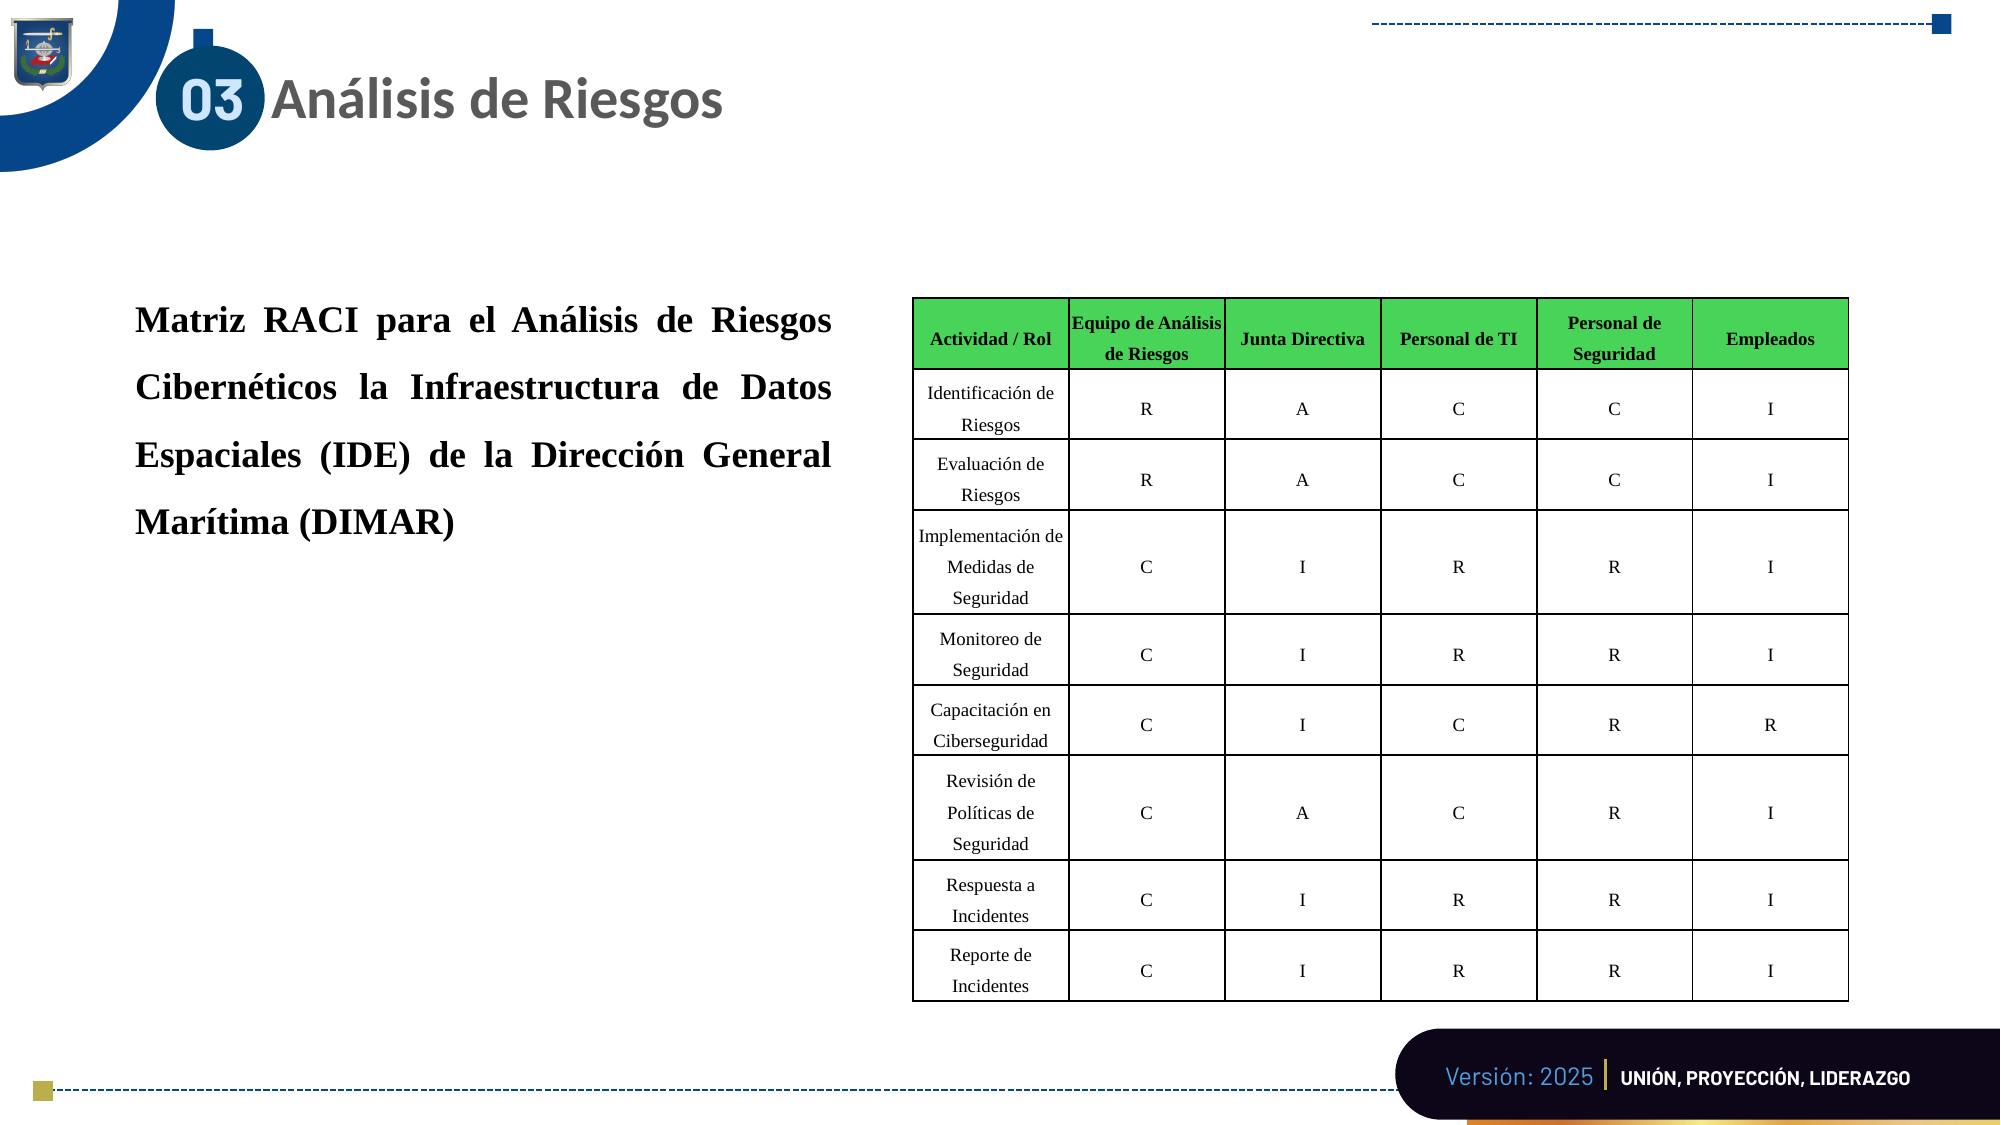

# Análisis de Riesgos

03
Matriz RACI para el Análisis de Riesgos Cibernéticos la Infraestructura de Datos Espaciales (IDE) de la Dirección General Marítima (DIMAR)

| Actividad / Rol | Equipo de Análisis de Riesgos | Junta Directiva | Personal de TI | Personal de Seguridad | Empleados |
| --- | --- | --- | --- | --- | --- |
| Identificación de Riesgos | R | A | C | C | I |
| Evaluación de Riesgos | R | A | C | C | I |
| Implementación de Medidas de Seguridad | C | I | R | R | I |
| Monitoreo de Seguridad | C | I | R | R | I |
| Capacitación en Ciberseguridad | C | I | C | R | R |
| Revisión de Políticas de Seguridad | C | A | C | R | I |
| Respuesta a Incidentes | C | I | R | R | I |
| Reporte de Incidentes | C | I | R | R | I |